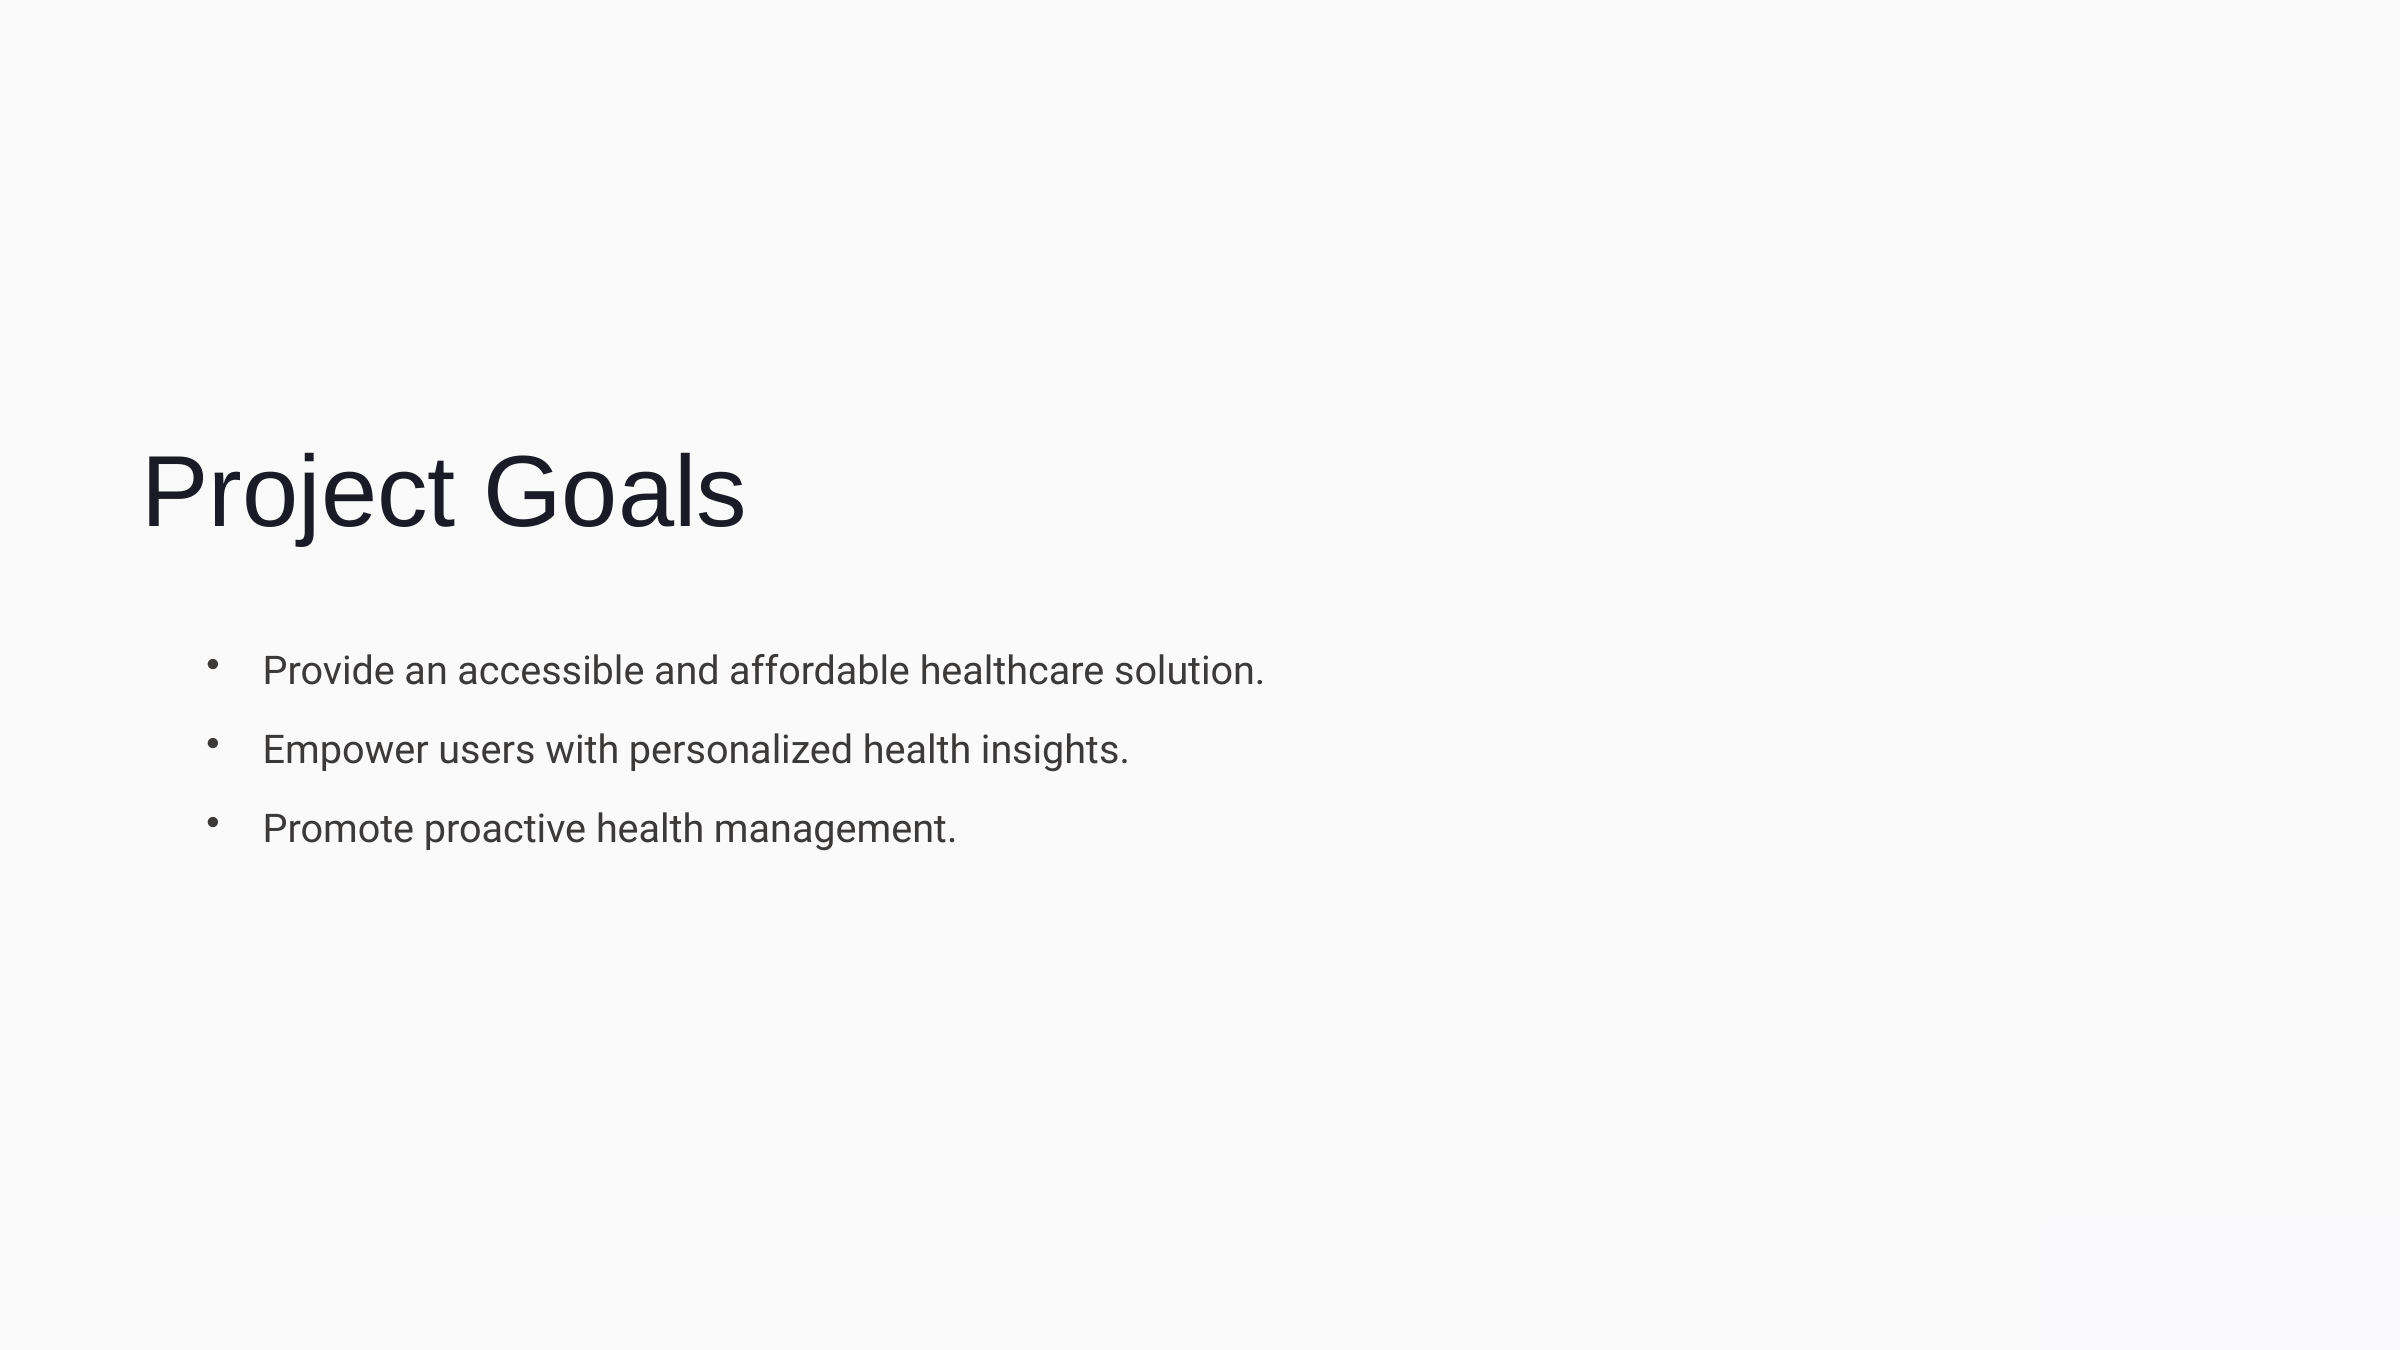

Project Goals
Provide an accessible and affordable healthcare solution.
Empower users with personalized health insights.

Promote proactive health management.